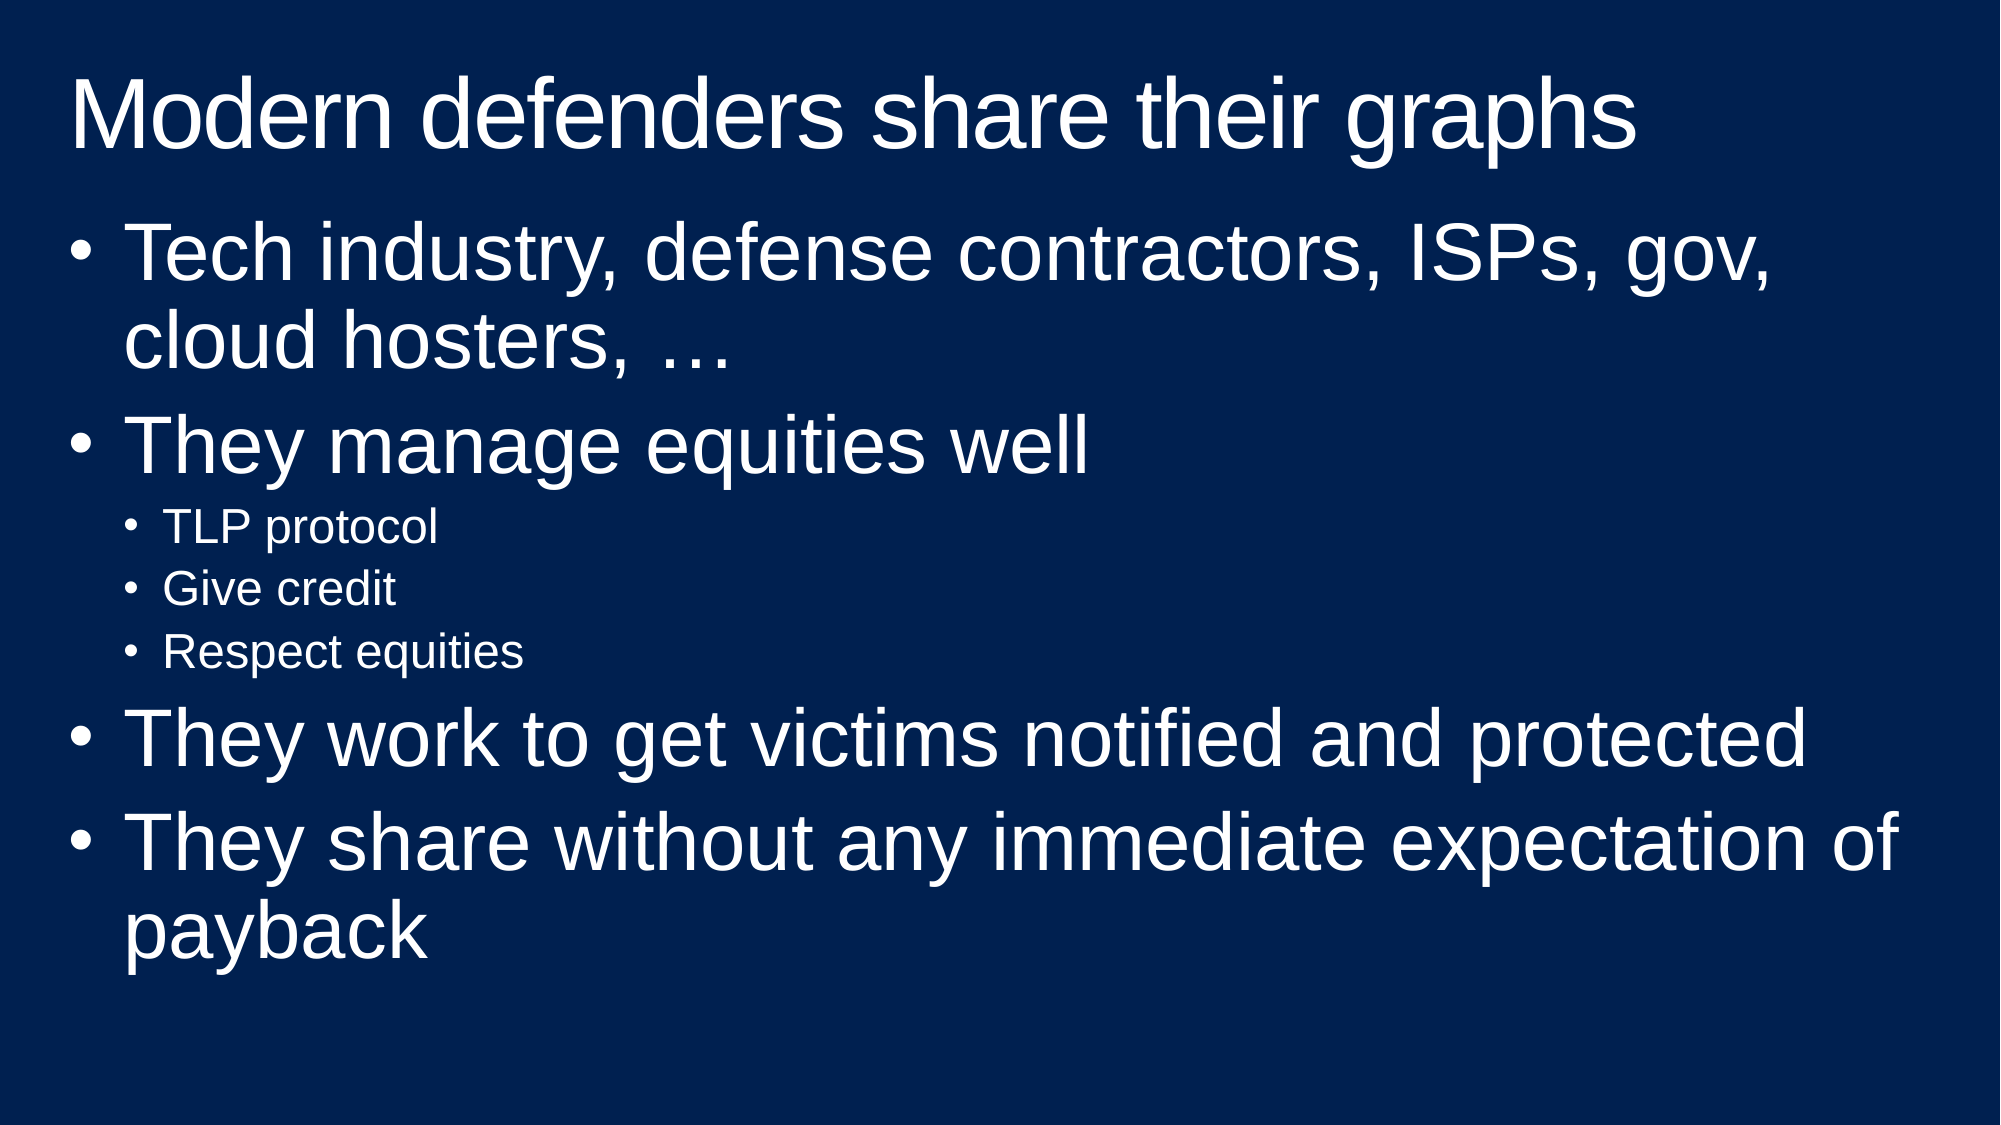

# Modern defenders share their graphs
Tech industry, defense contractors, ISPs, gov, cloud hosters, …
They manage equities well
TLP protocol
Give credit
Respect equities
They work to get victims notified and protected
They share without any immediate expectation of payback